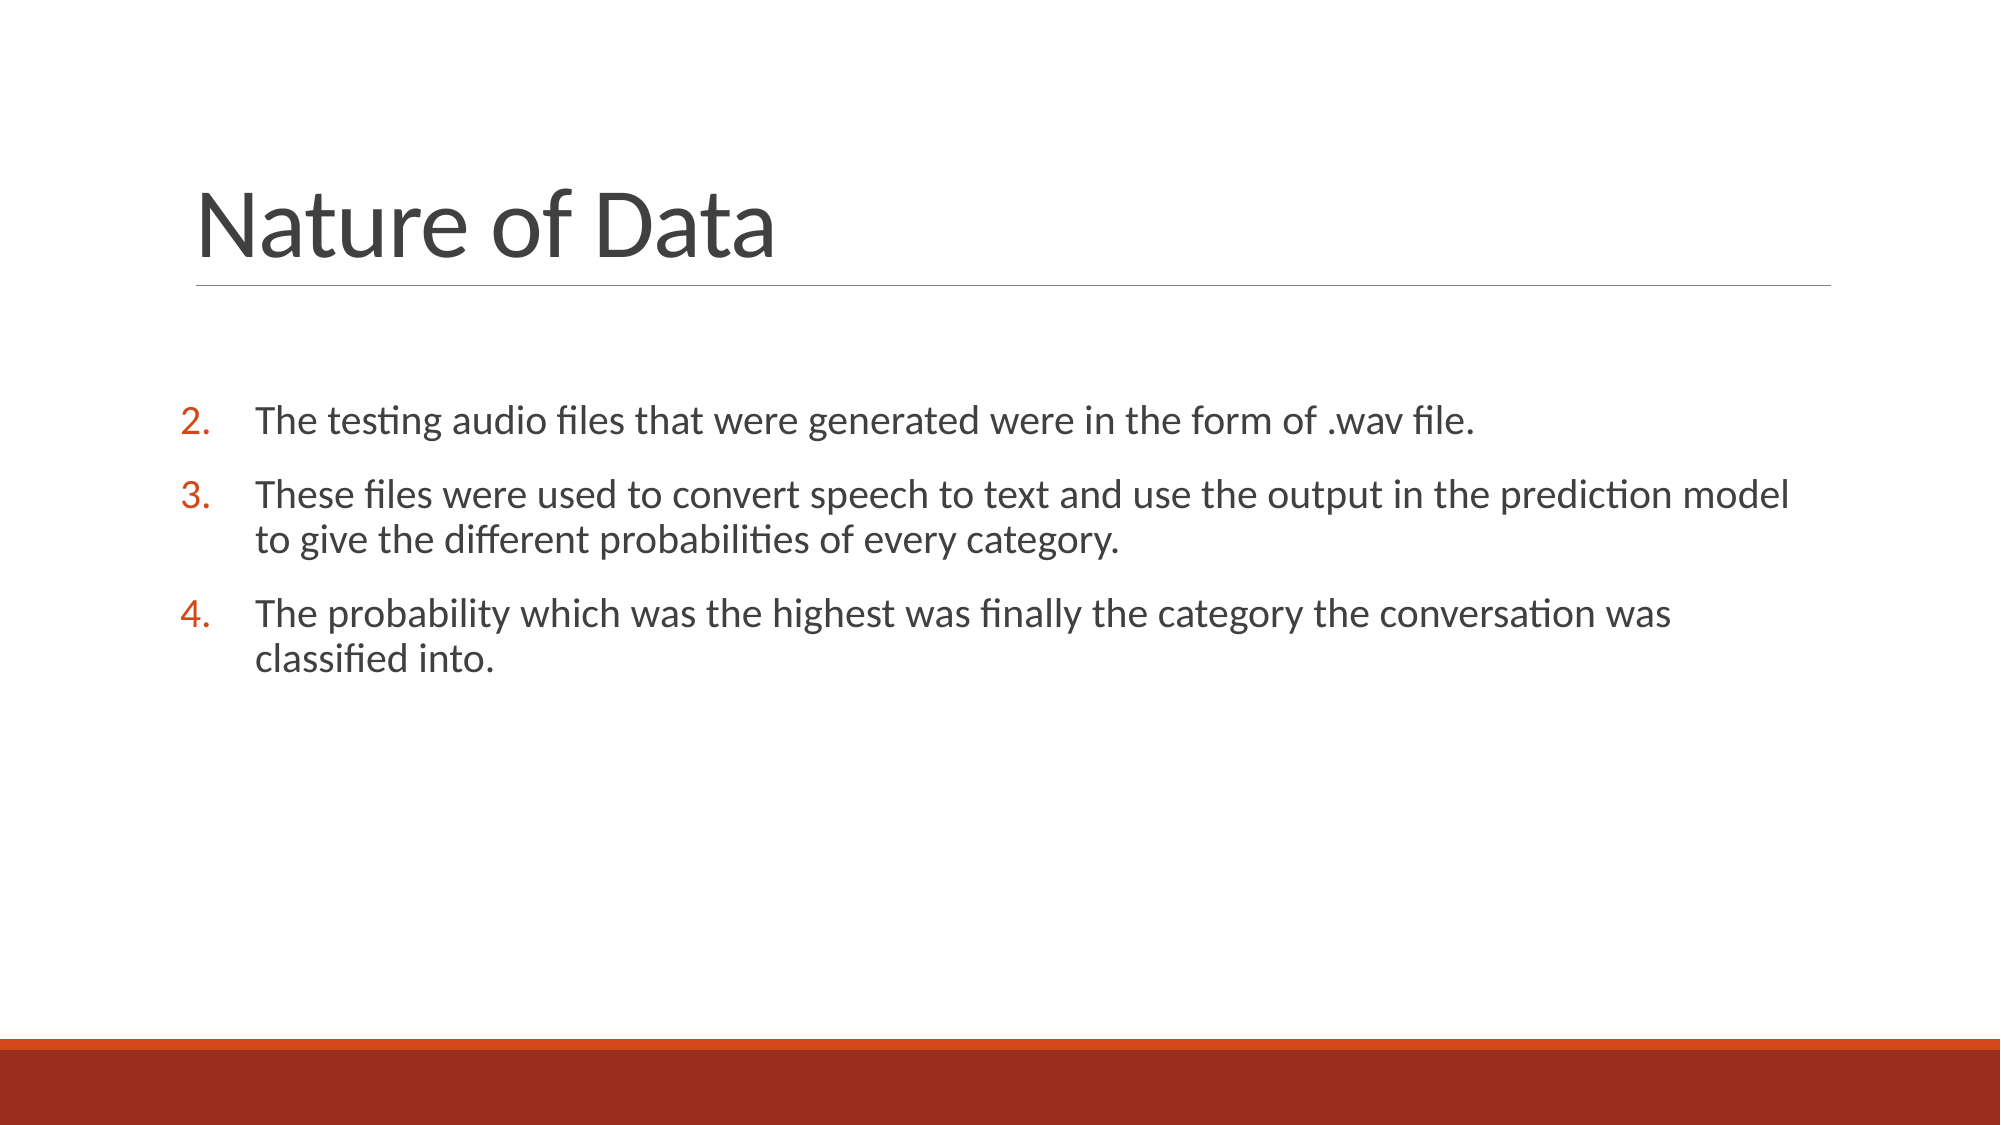

# Nature of Data
The testing audio files that were generated were in the form of .wav file.
These files were used to convert speech to text and use the output in the prediction model to give the different probabilities of every category.
The probability which was the highest was finally the category the conversation was classified into.